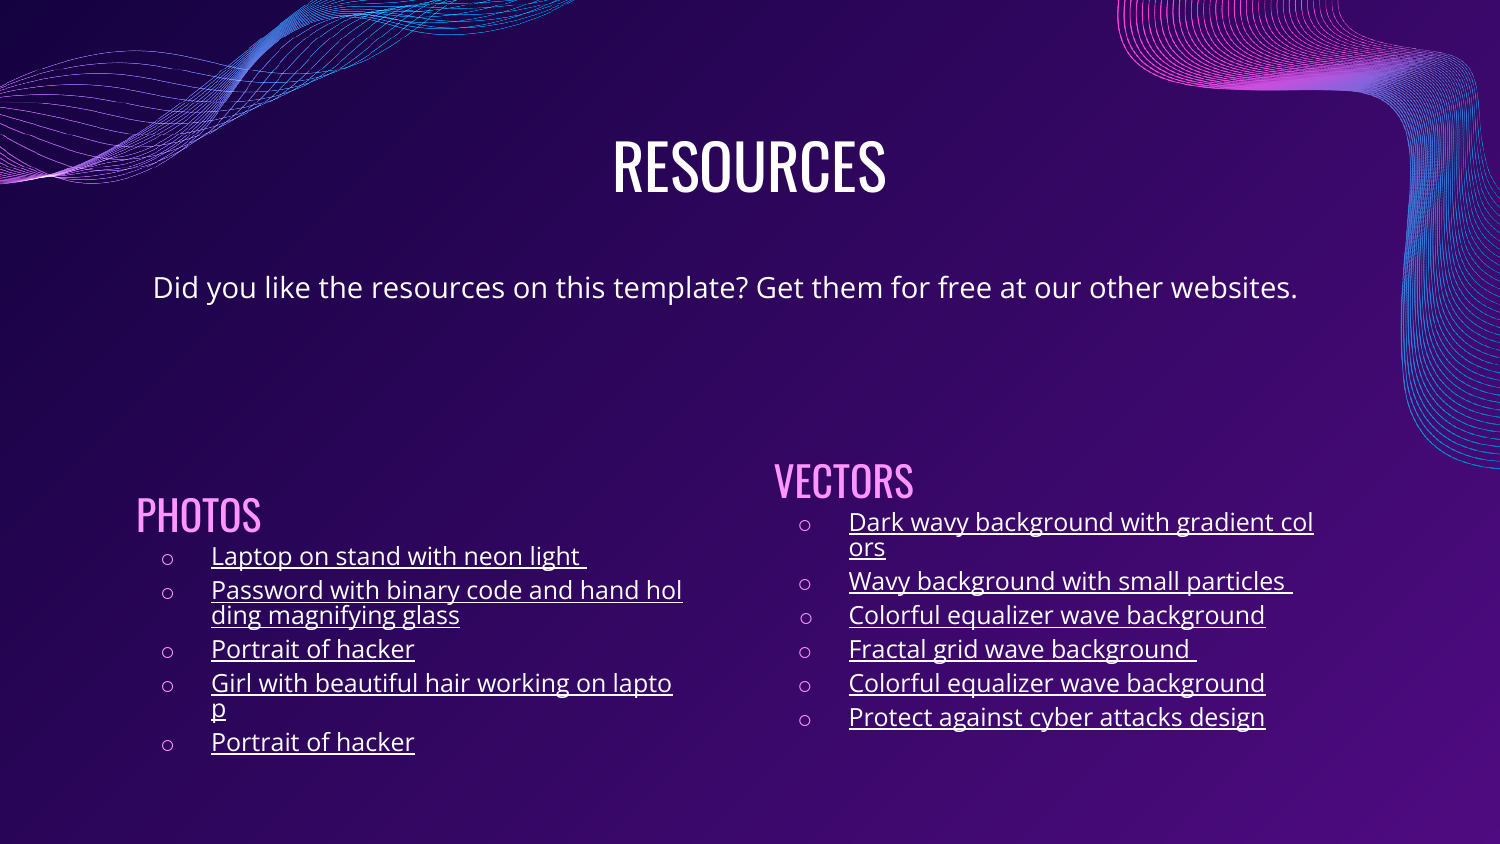

# RESOURCES
Did you like the resources on this template? Get them for free at our other websites.

PHOTOS
Laptop on stand with neon light
Password with binary code and hand holding magnifying glass
Portrait of hacker
Girl with beautiful hair working on laptop
Portrait of hacker
VECTORS
Dark wavy background with gradient colors
Wavy background with small particles
Colorful equalizer wave background
Fractal grid wave background
Colorful equalizer wave background
Protect against cyber attacks design